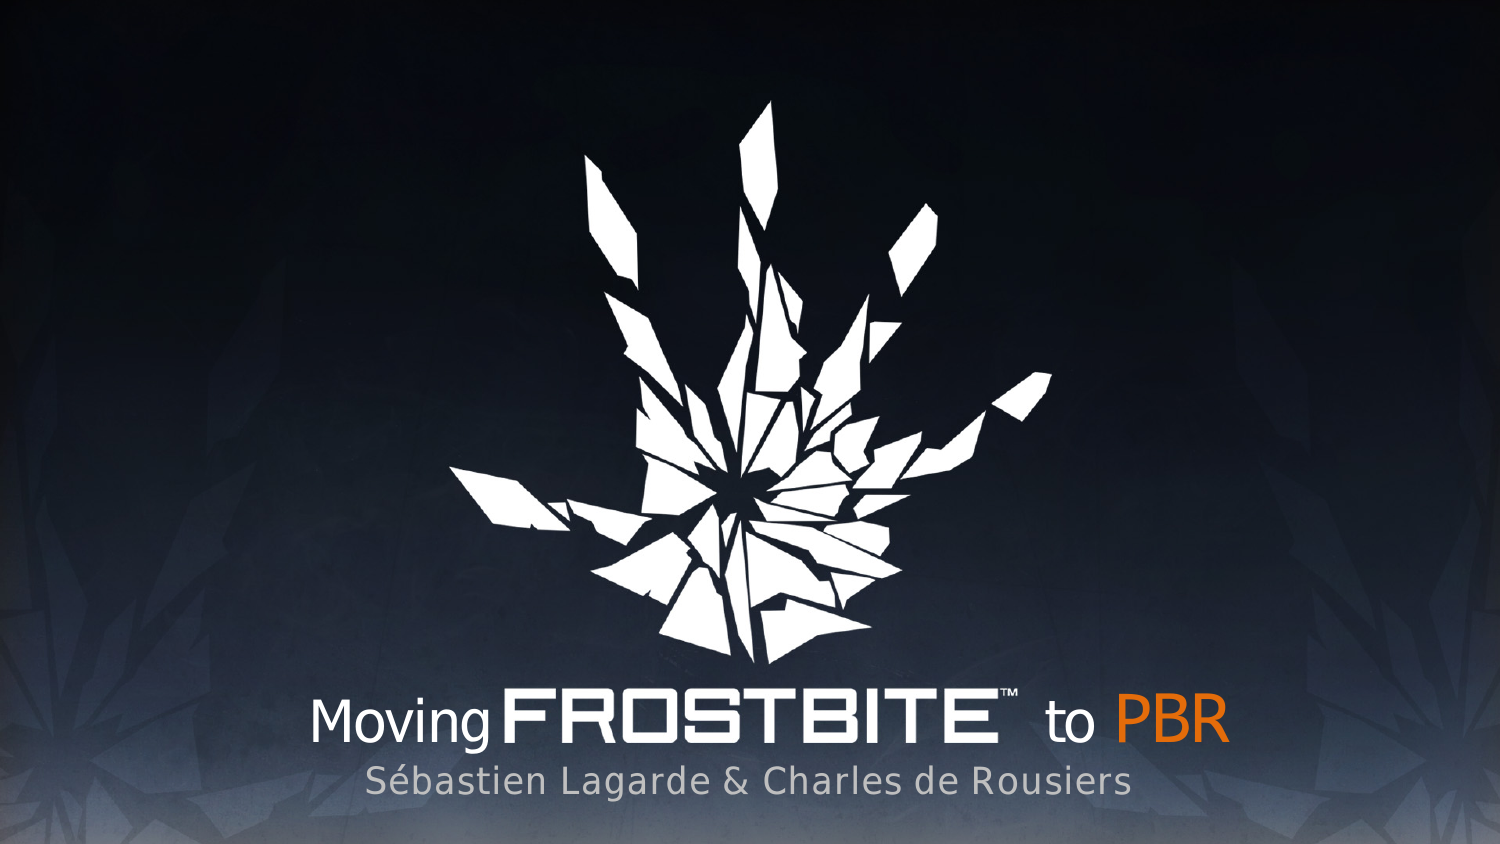

Moving                                               to PBR
Sébastien Lagarde & Charles de Rousiers